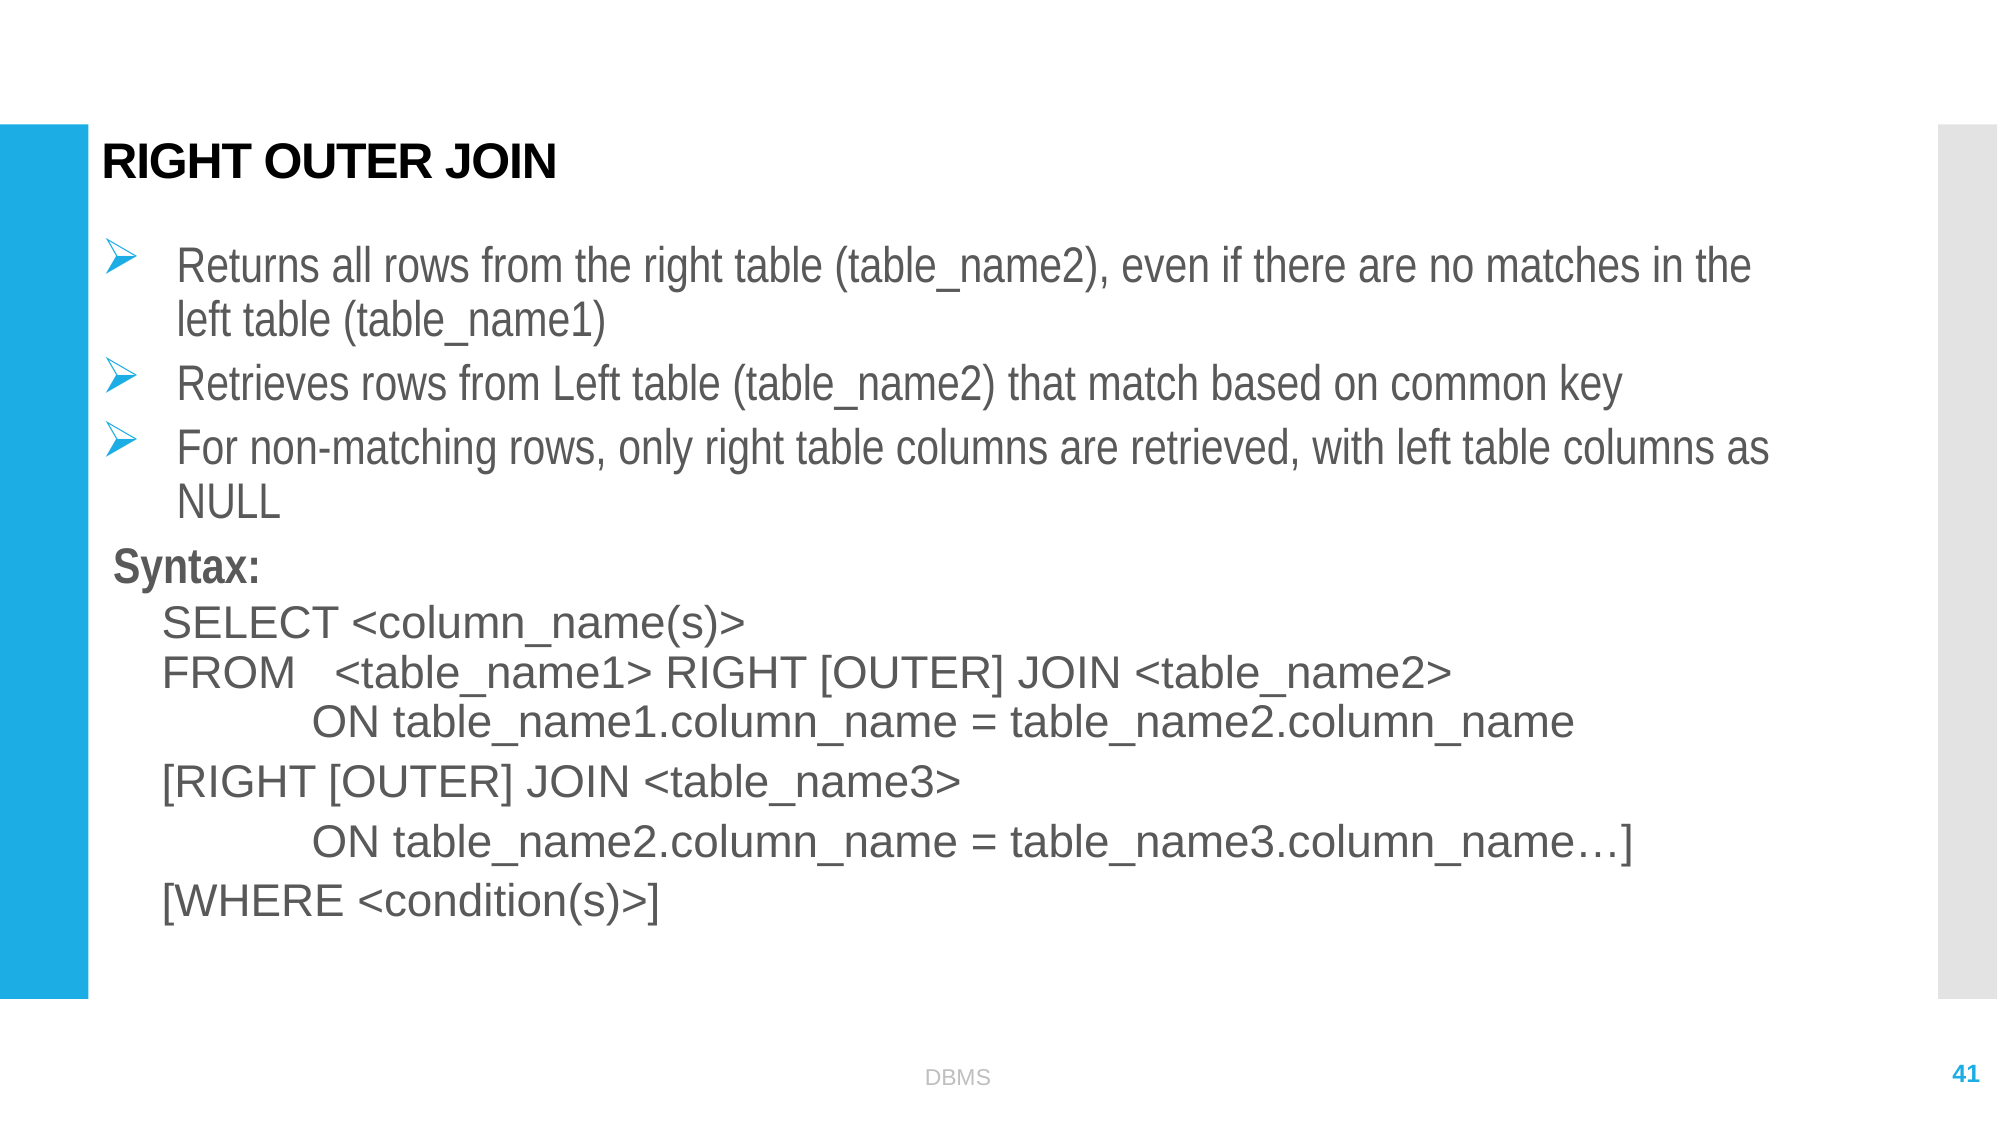

# RIGHT OUTER JOIN
Returns all rows from the right table (table_name2), even if there are no matches in the left table (table_name1)
Retrieves rows from Left table (table_name2) that match based on common key
For non-matching rows, only right table columns are retrieved, with left table columns as NULL
 Syntax:
SELECT <column_name(s)>
FROM   <table_name1> RIGHT [OUTER] JOIN <table_name2>
	ON table_name1.column_name = table_name2.column_name
[RIGHT [OUTER] JOIN <table_name3>
	ON table_name2.column_name = table_name3.column_name…]
[WHERE <condition(s)>]

41
DBMS